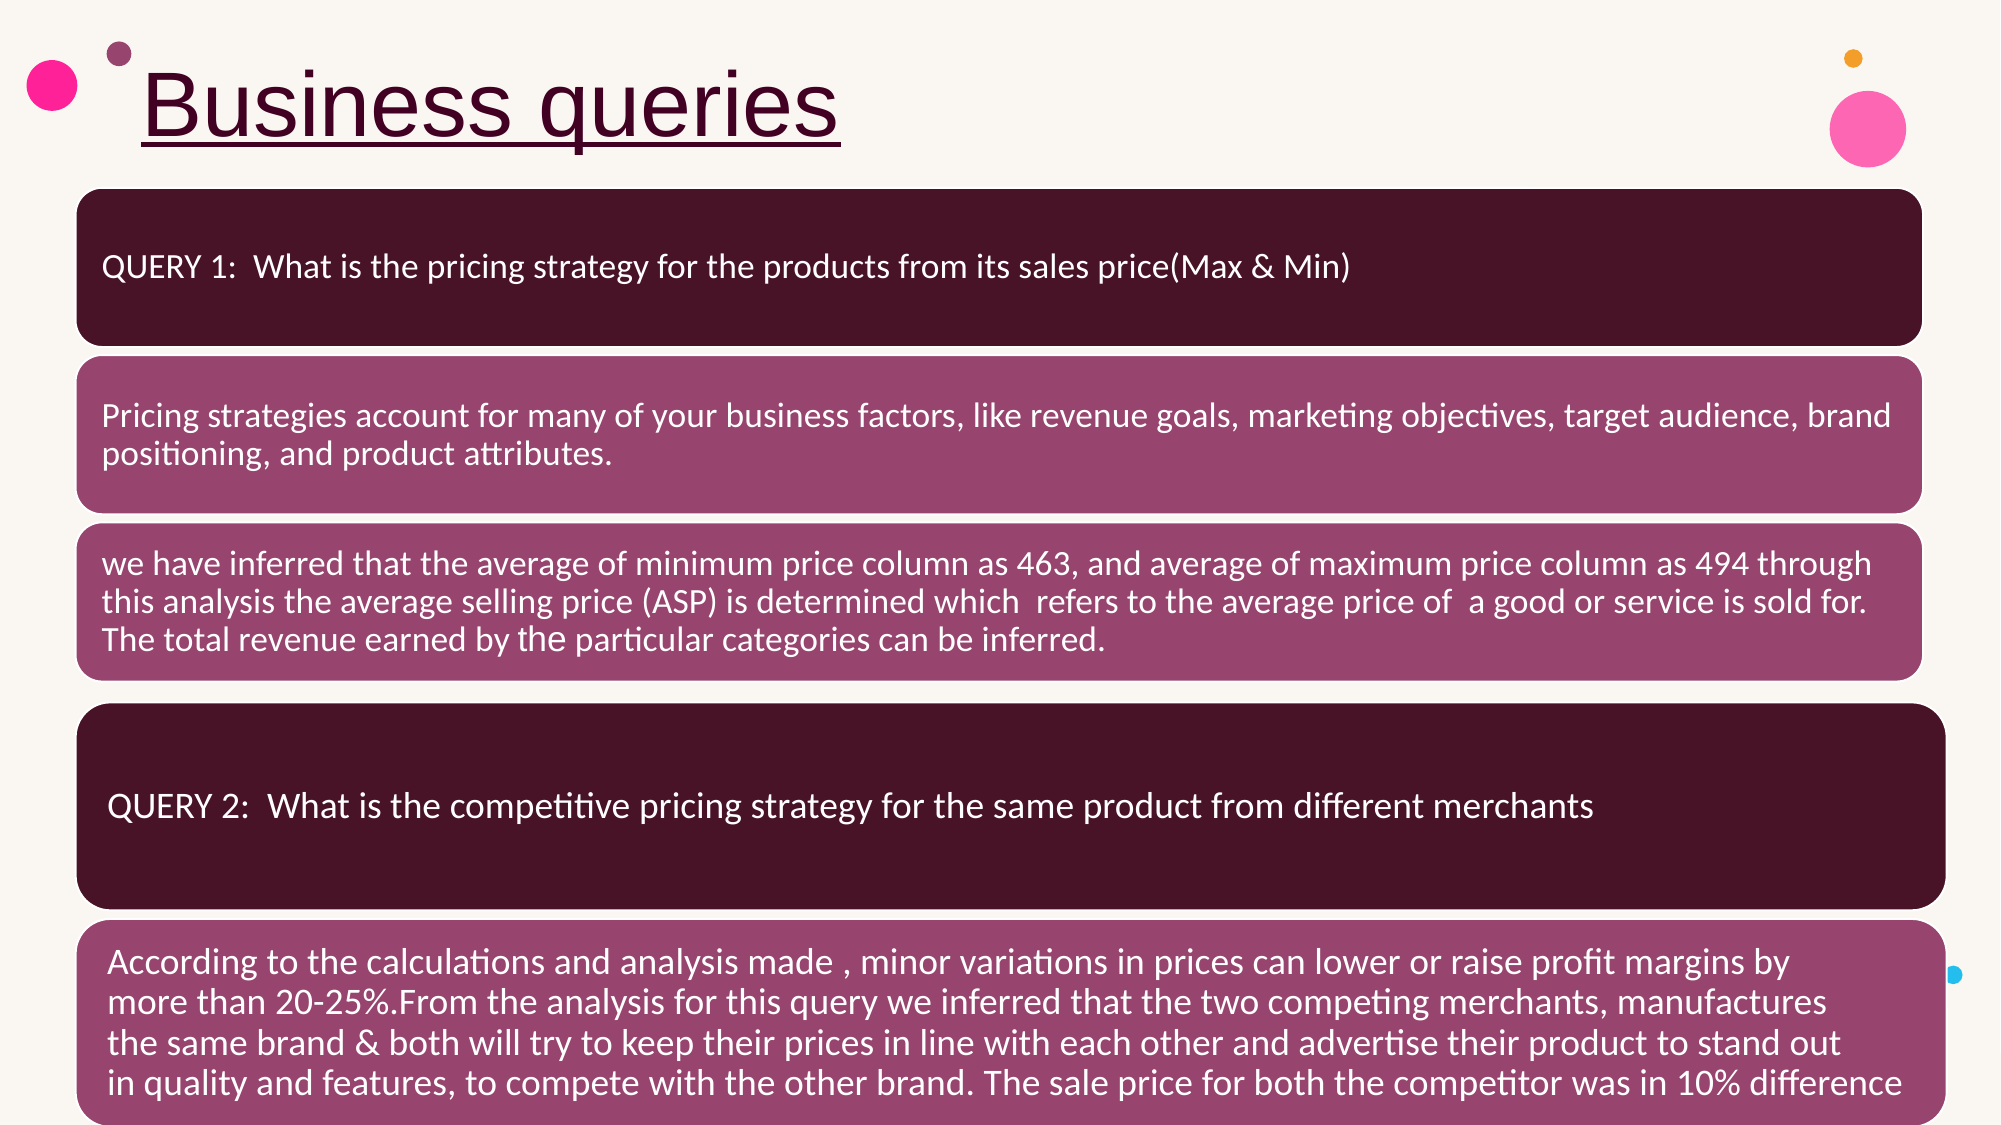

# Business queries
QUERY 1:  What is the pricing strategy for the products from its sales price(Max & Min)
Pricing strategies account for many of your business factors, like revenue goals, marketing objectives, target audience, brand positioning, and product attributes.
we have inferred that the average of minimum price column as 463, and average of maximum price column as 494 through this analysis the average selling price (ASP) is determined which  refers to the average price of  a good or service is sold for. The total revenue earned by the particular categories can be inferred.

QUERY 2:  What is the competitive pricing strategy for the same product from different merchants
According to the calculations and analysis made , minor variations in prices can lower or raise profit margins by more than 20-25%.From the analysis for this query we inferred that the two competing merchants, manufactures the same brand & both will try to keep their prices in line with each other and advertise their product to stand out in quality and features, to compete with the other brand. The sale price for both the competitor was in 10% difference